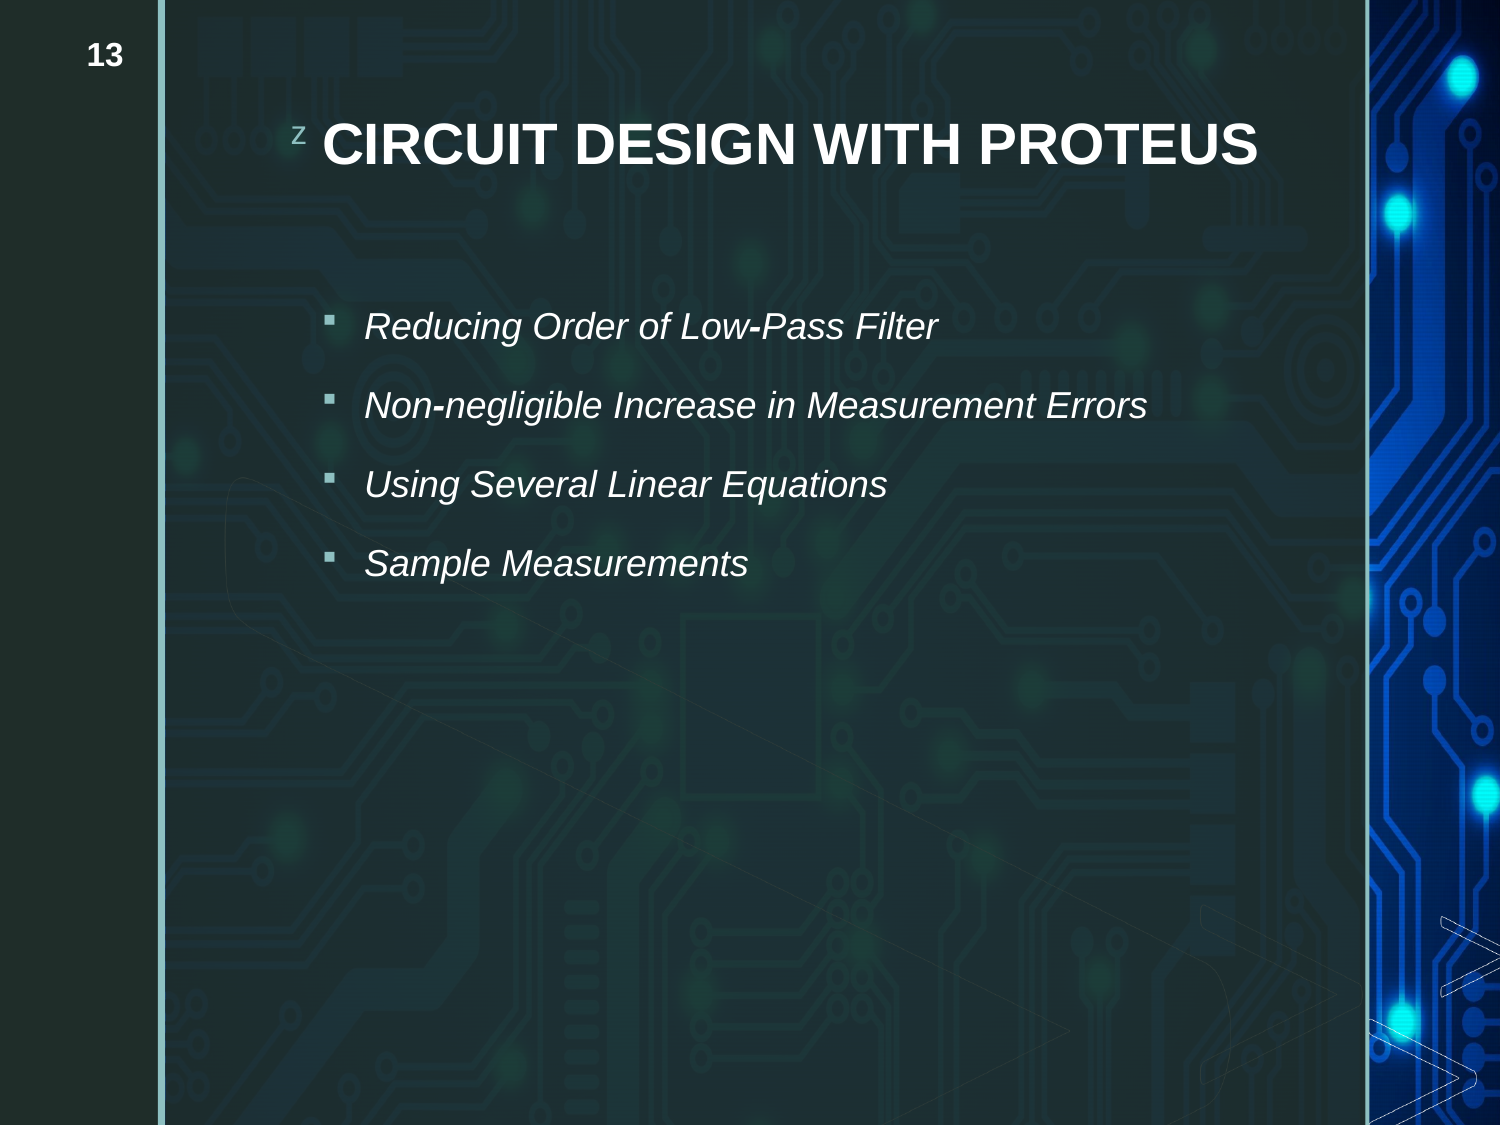

13
# CIRCUIT DESIGN WITH PROTEUS

Reducing Order of Low-Pass Filter
Non-negligible Increase in Measurement Errors
Using Several Linear Equations
Sample Measurements